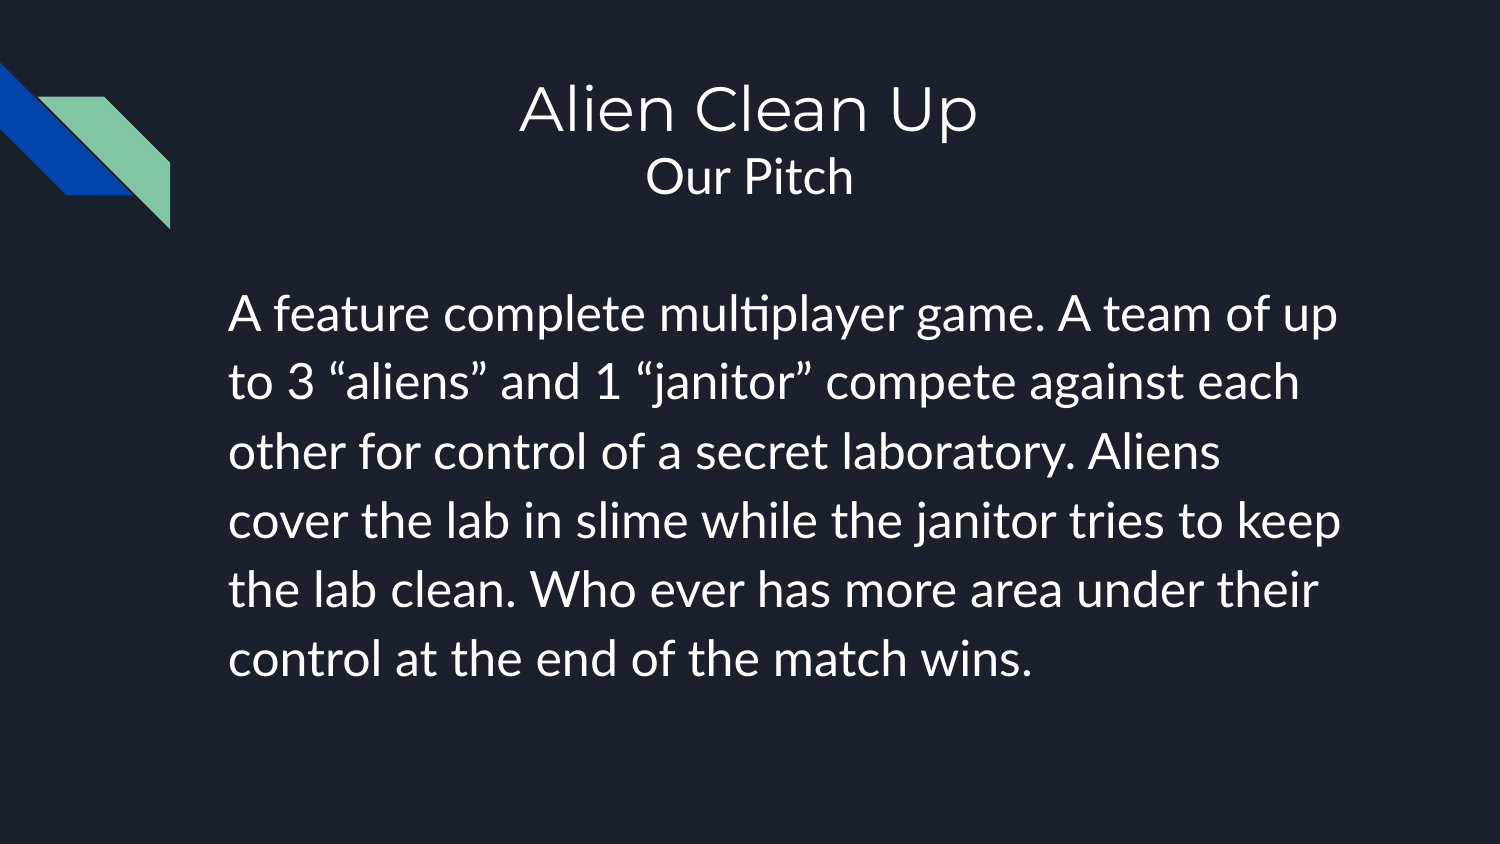

Alien Clean Up
Our Pitch
A feature complete multiplayer game. A team of up to 3 “aliens” and 1 “janitor” compete against each other for control of a secret laboratory. Aliens cover the lab in slime while the janitor tries to keep the lab clean. Who ever has more area under their control at the end of the match wins.